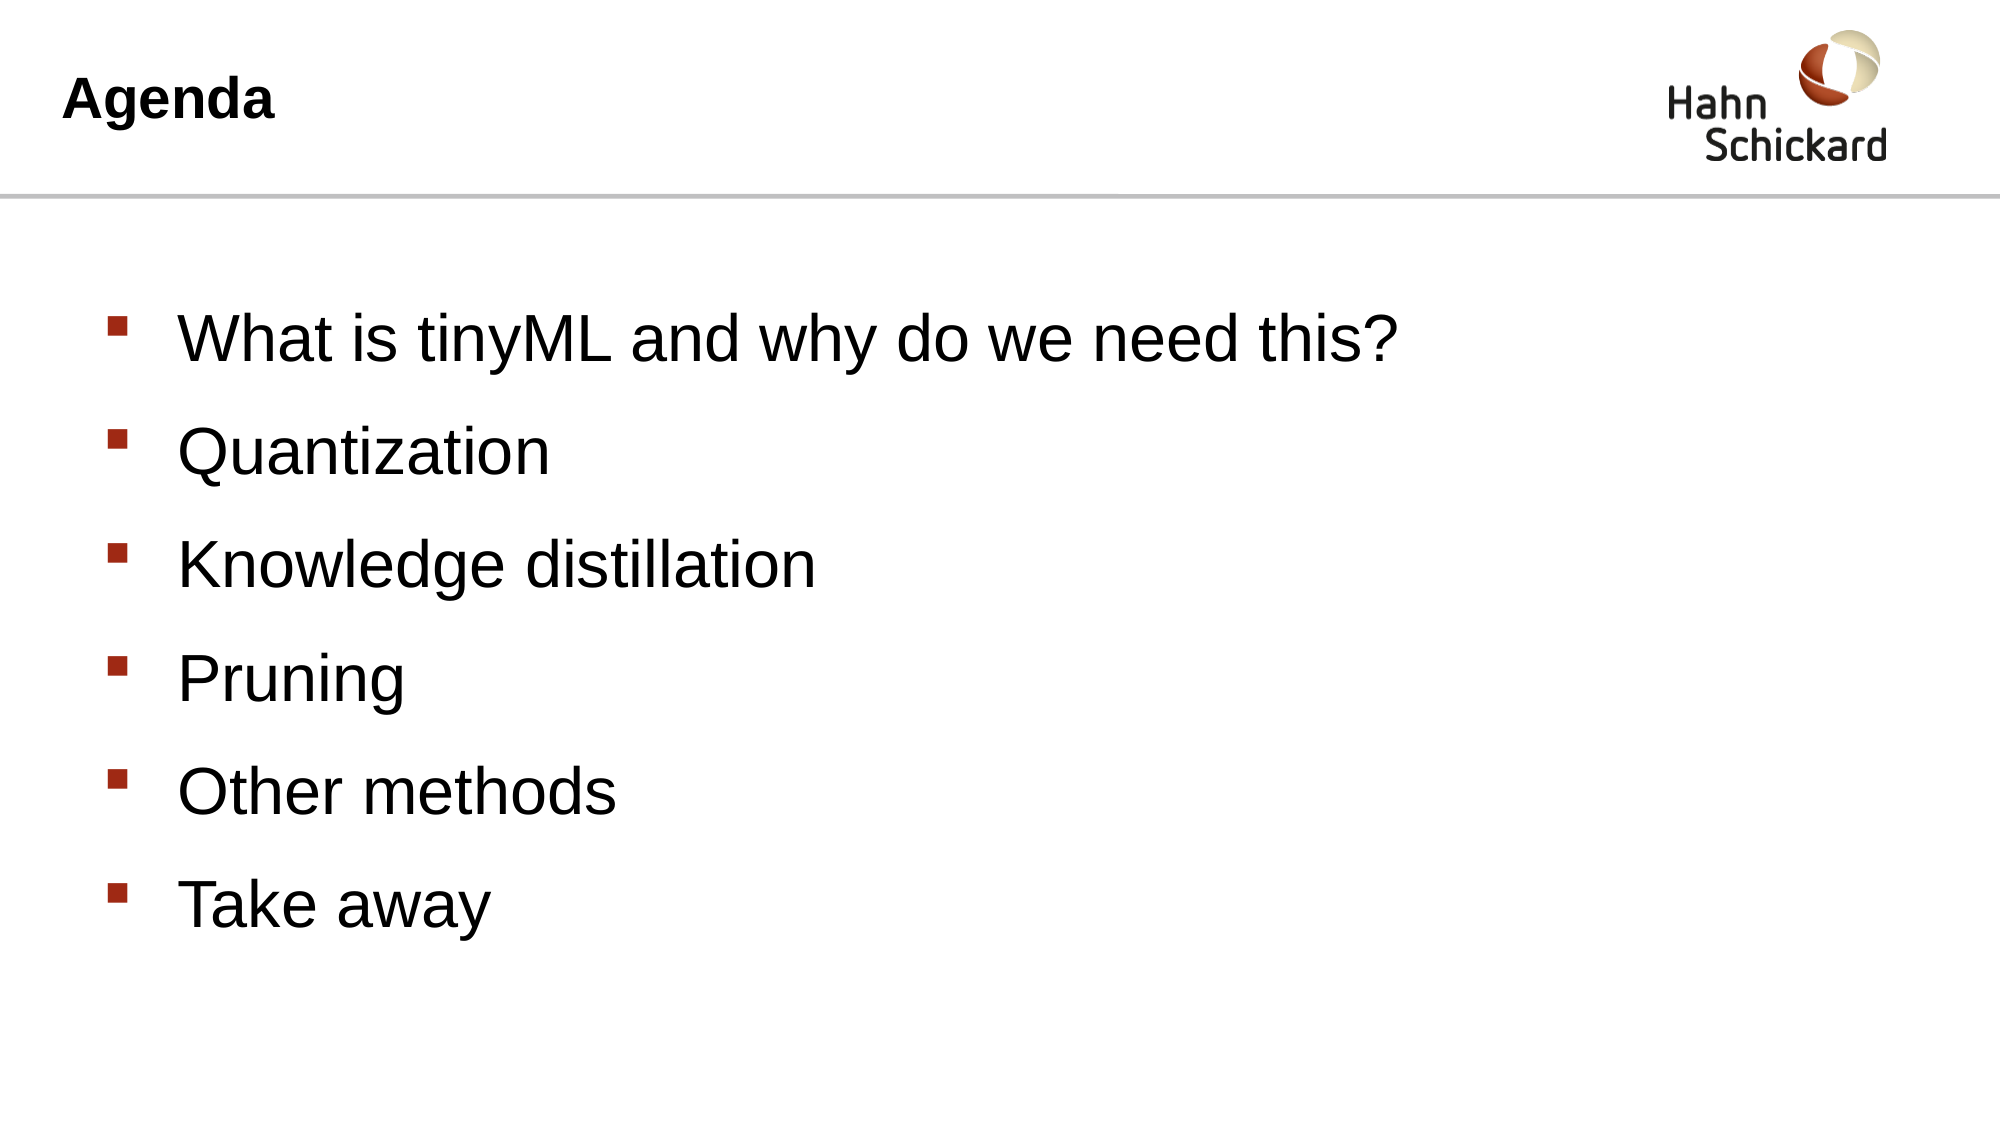

# Agenda
What is tinyML and why do we need this?
Quantization
Knowledge distillation
Pruning
Other methods
Take away